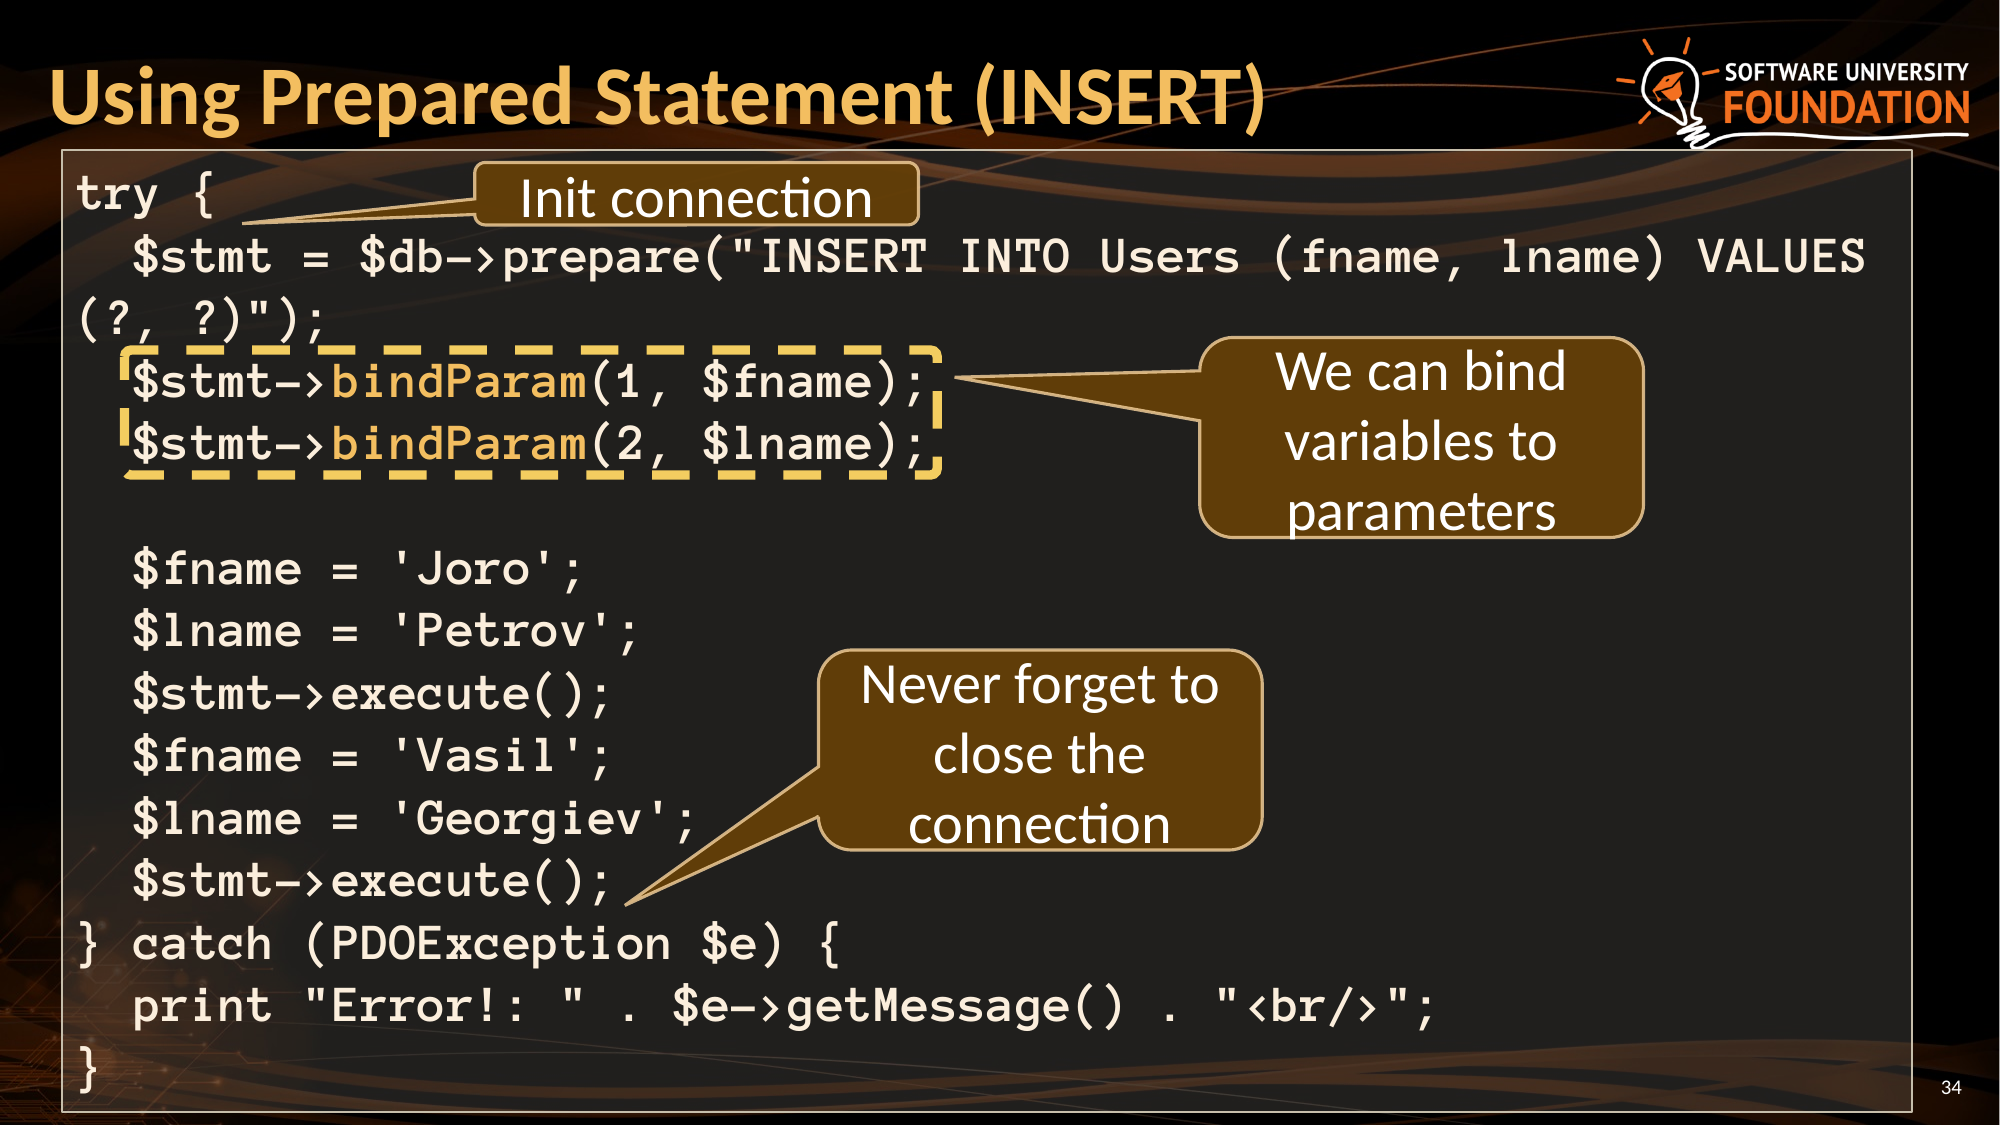

# Using Prepared Statement (INSERT)
try {
  $stmt = $db->prepare("INSERT INTO Users (fname, lname) VALUES (?, ?)");
  $stmt->bindParam(1, $fname);
  $stmt->bindParam(2, $lname);

  $fname = 'Joro';
  $lname = 'Petrov';
  $stmt->execute();
  $fname = 'Vasil';
  $lname = 'Georgiev';
  $stmt->execute();
} catch (PDOException $e) {
  print "Error!: " . $e->getMessage() . "<br/>";
}
Init connection
We can bind variables to parameters

Never forget to close the connection
34